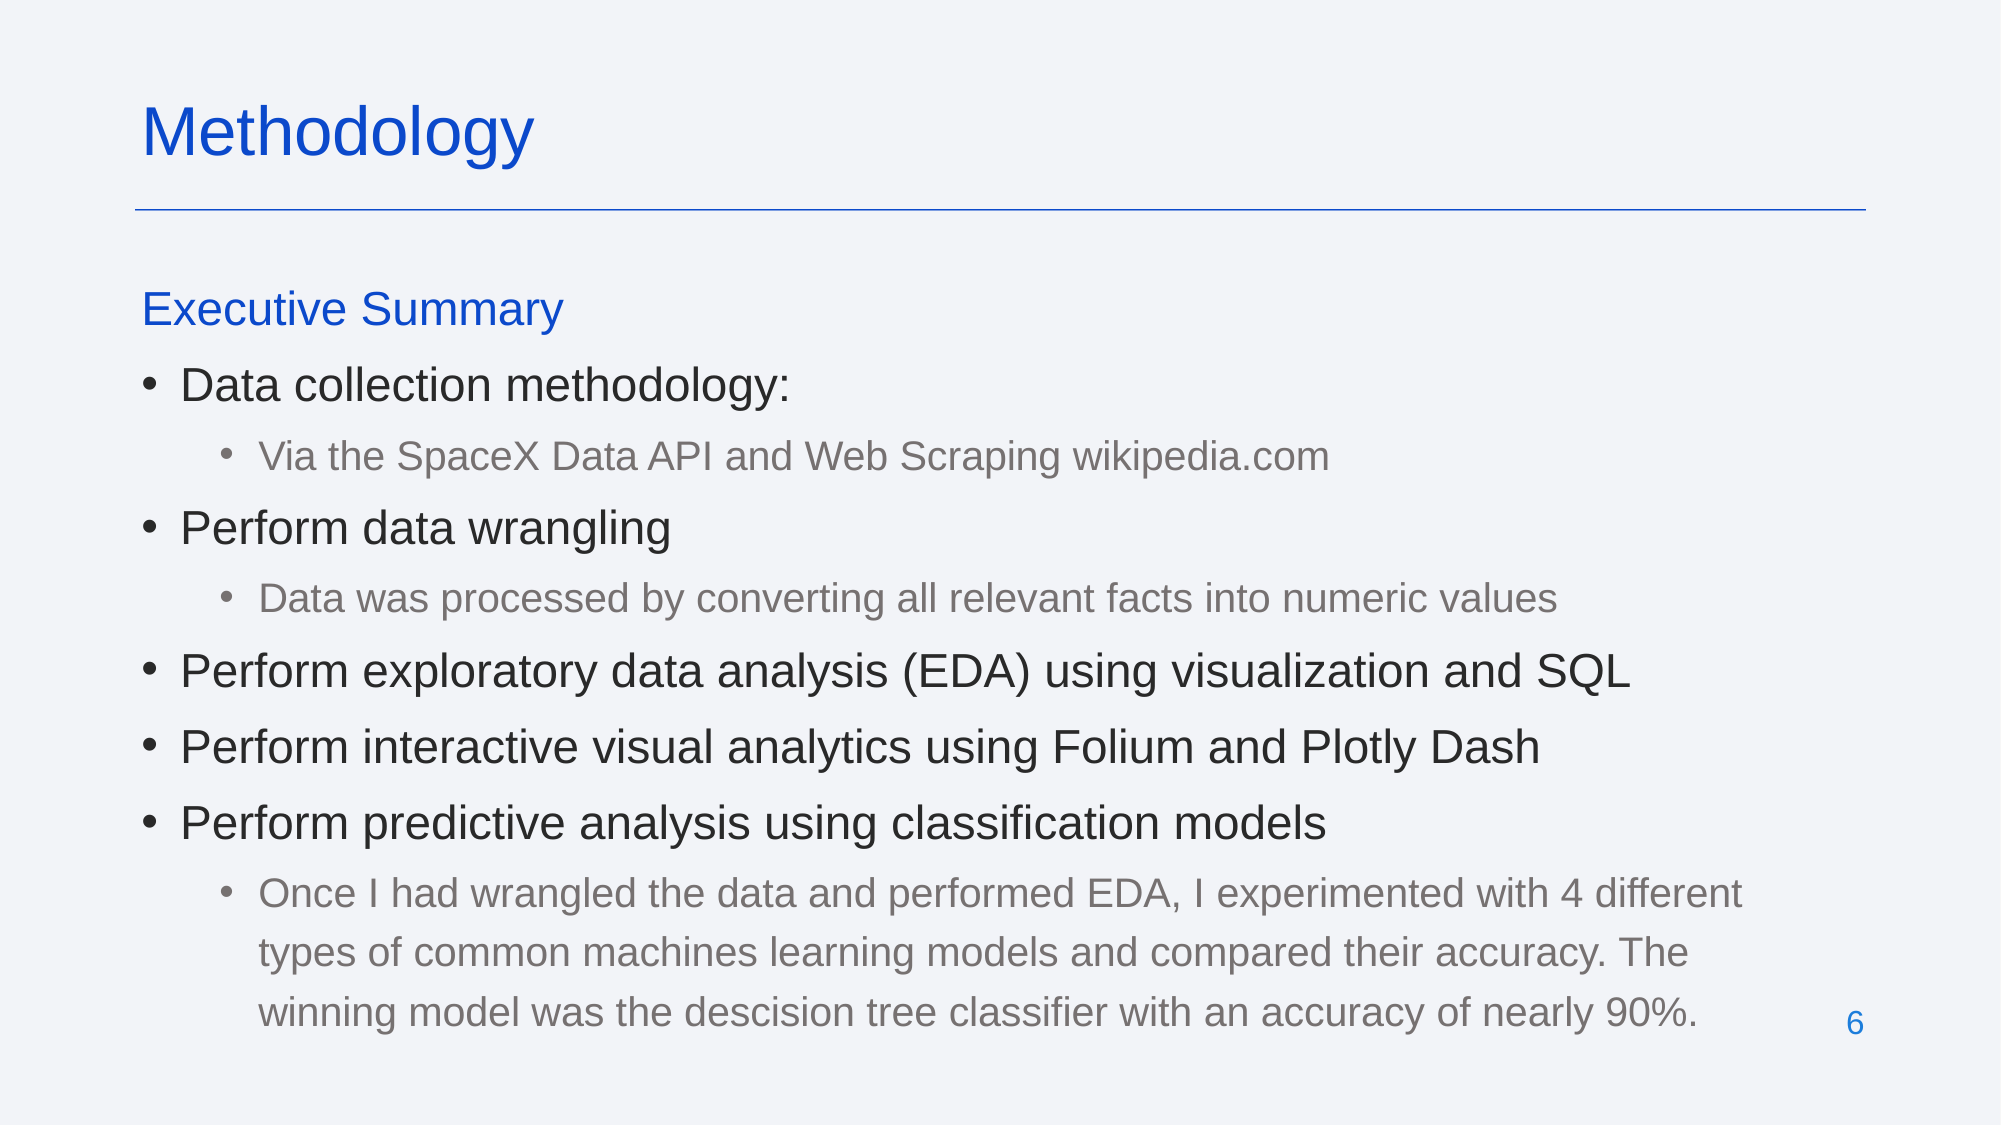

Methodology
Executive Summary
Data collection methodology:
Via the SpaceX Data API and Web Scraping wikipedia.com
Perform data wrangling
Data was processed by converting all relevant facts into numeric values
Perform exploratory data analysis (EDA) using visualization and SQL
Perform interactive visual analytics using Folium and Plotly Dash
Perform predictive analysis using classification models
Once I had wrangled the data and performed EDA, I experimented with 4 different types of common machines learning models and compared their accuracy. The winning model was the descision tree classifier with an accuracy of nearly 90%.

6